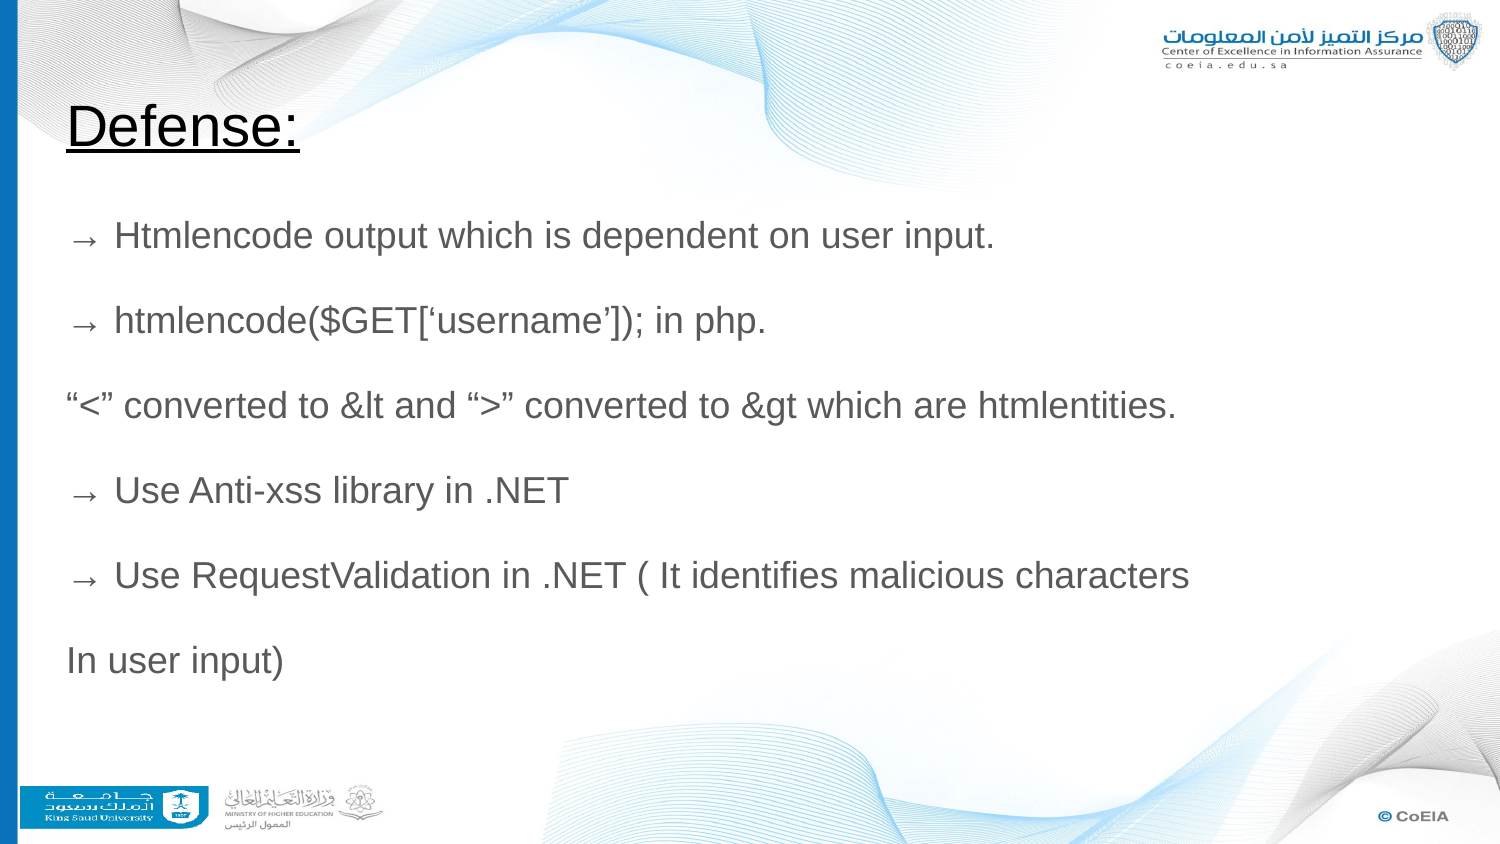

# Defense:
→ Htmlencode output which is dependent on user input.
→ htmlencode($GET[‘username’]); in php.
“<” converted to &lt and “>” converted to &gt which are htmlentities.
→ Use Anti-xss library in .NET
→ Use RequestValidation in .NET ( It identifies malicious characters
In user input)